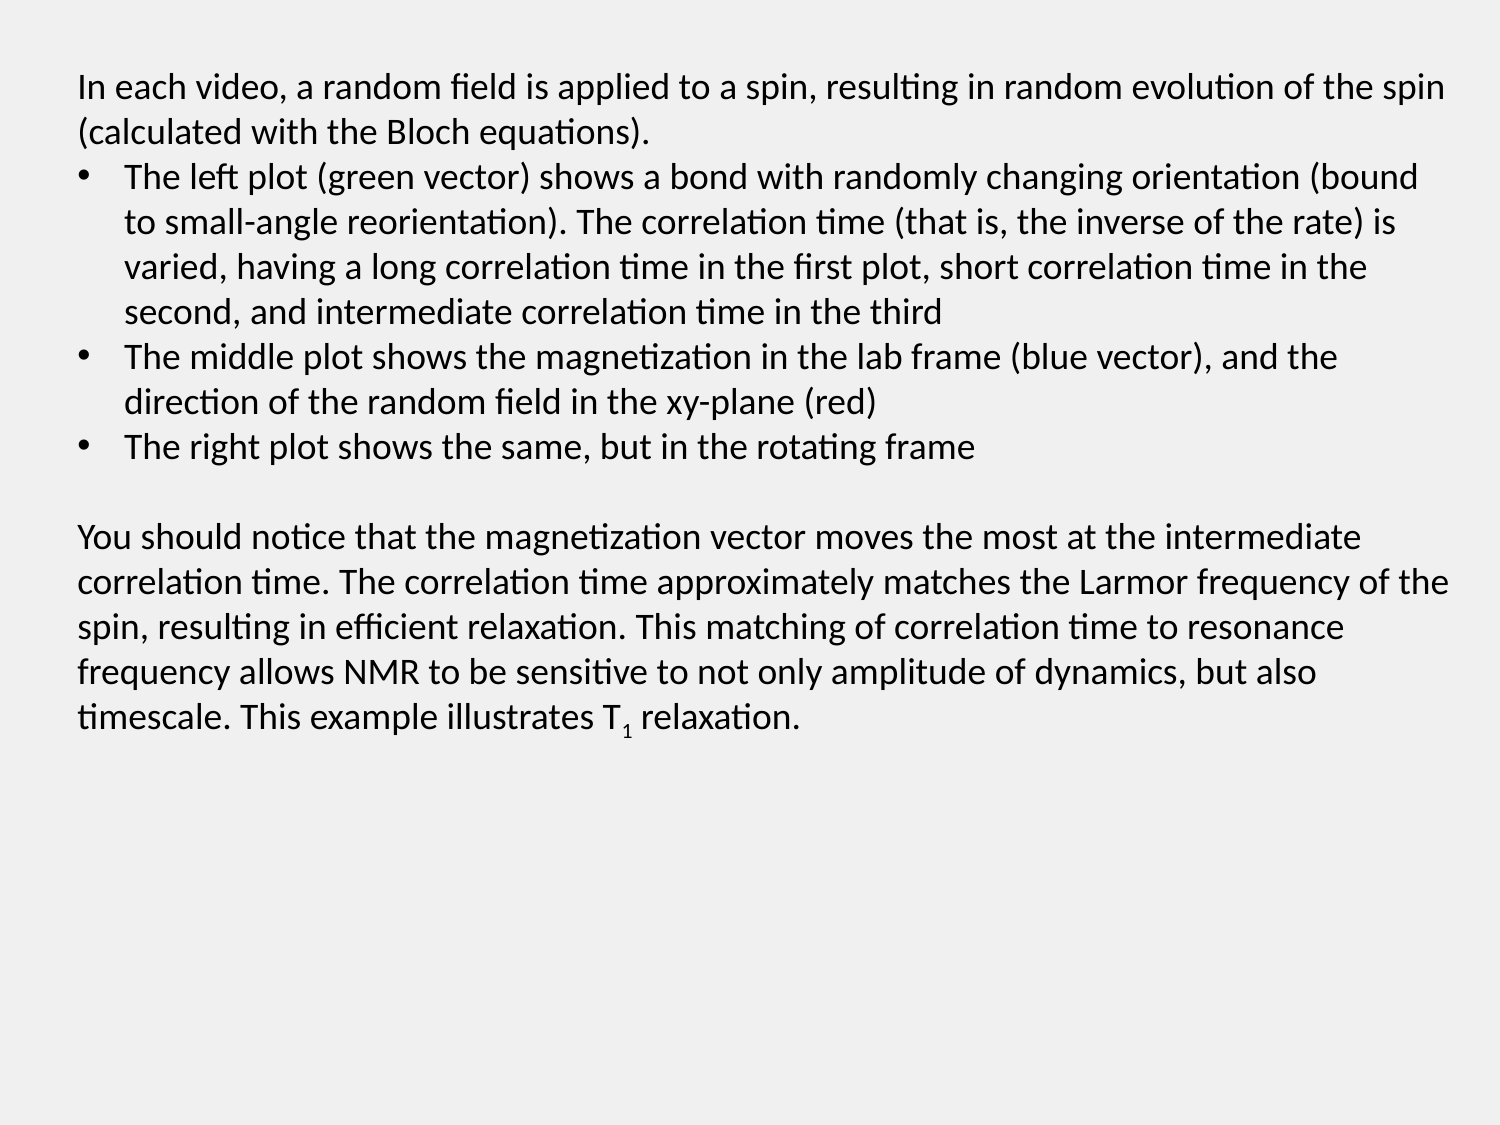

In each video, a random field is applied to a spin, resulting in random evolution of the spin (calculated with the Bloch equations).
The left plot (green vector) shows a bond with randomly changing orientation (bound to small-angle reorientation). The correlation time (that is, the inverse of the rate) is varied, having a long correlation time in the first plot, short correlation time in the second, and intermediate correlation time in the third
The middle plot shows the magnetization in the lab frame (blue vector), and the direction of the random field in the xy-plane (red)
The right plot shows the same, but in the rotating frame

You should notice that the magnetization vector moves the most at the intermediate correlation time. The correlation time approximately matches the Larmor frequency of the spin, resulting in efficient relaxation. This matching of correlation time to resonance frequency allows NMR to be sensitive to not only amplitude of dynamics, but also timescale. This example illustrates T1 relaxation.